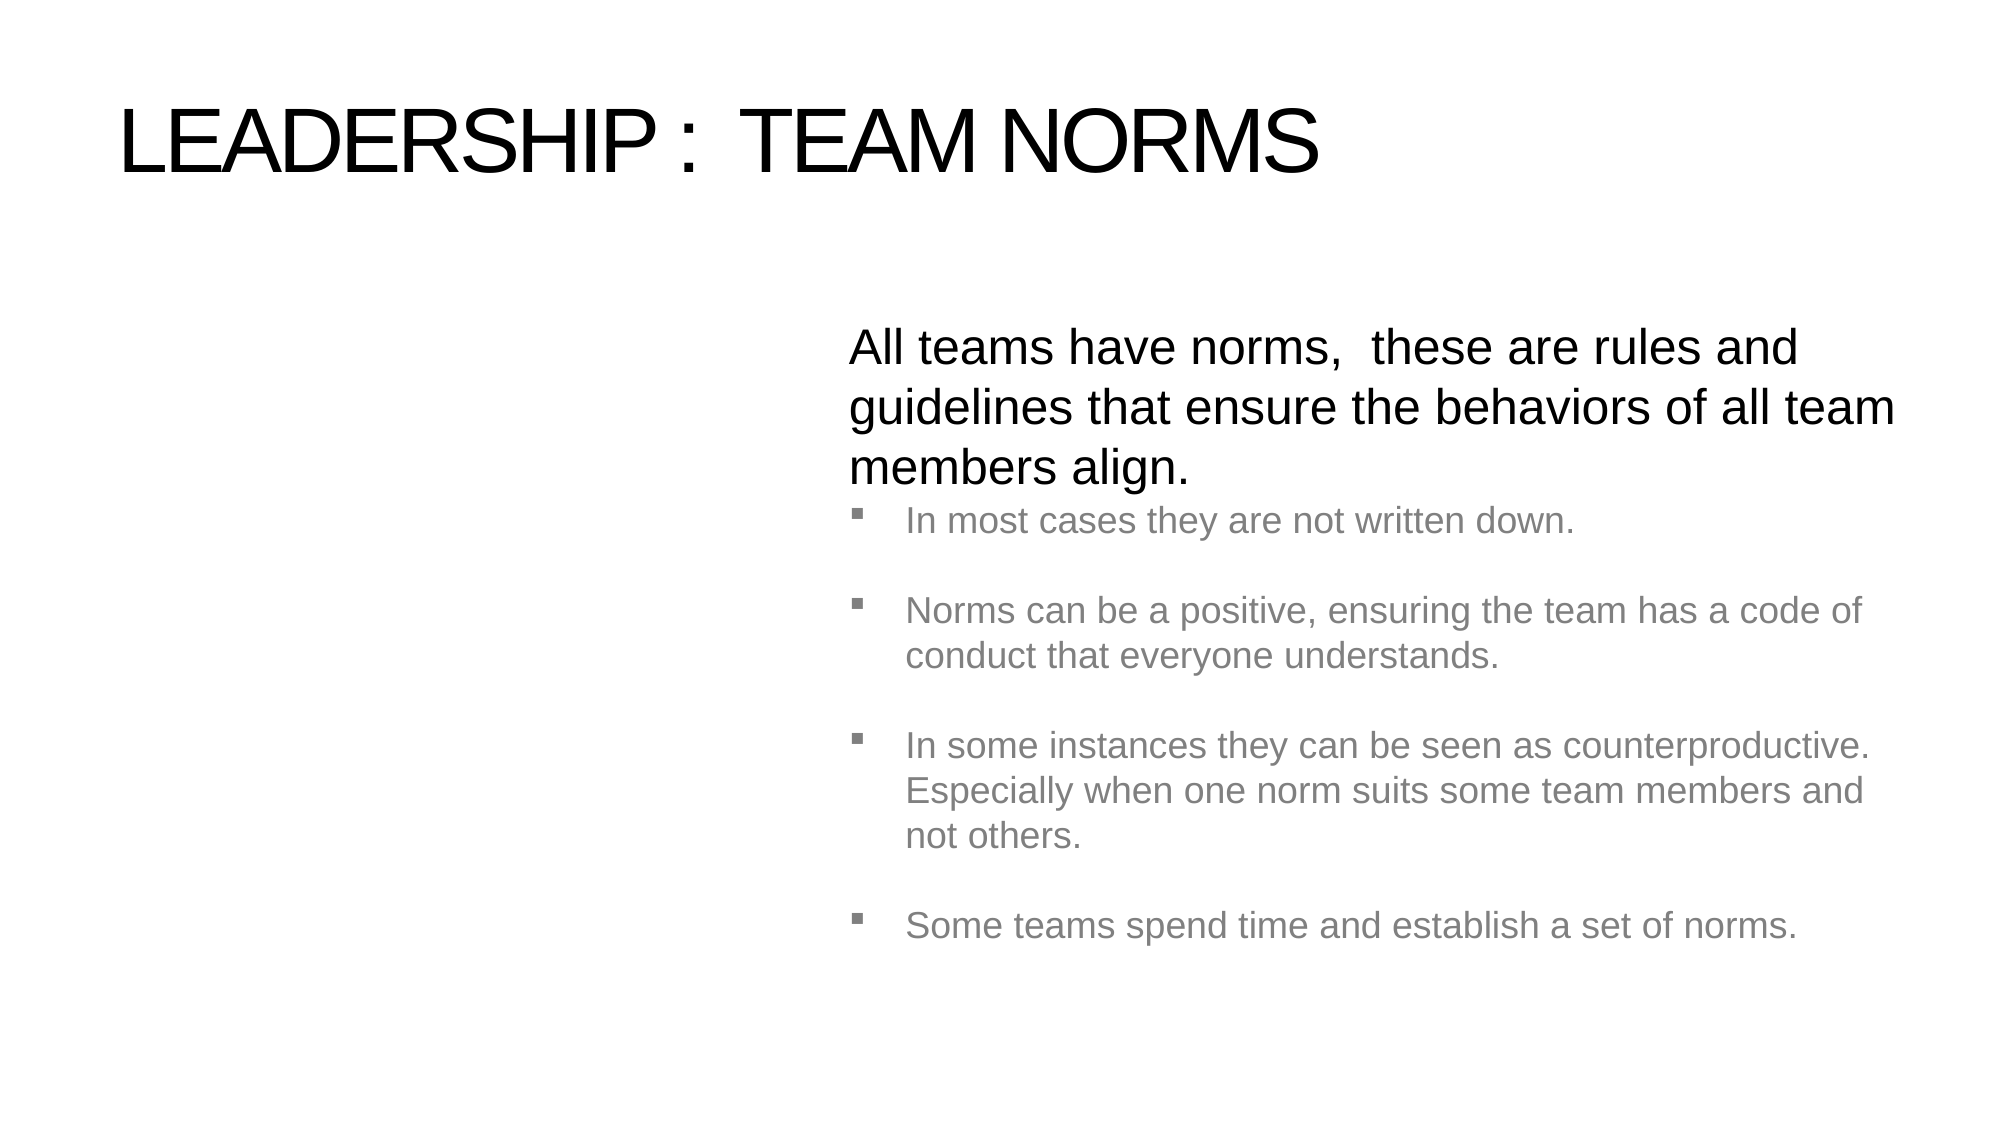

# LEADERSHIP :  TEAM NORMS

All teams have norms,  these are rules and guidelines that ensure the behaviors of all team members align.

In most cases they are not written down.

Norms can be a positive, ensuring the team has a code of conduct that everyone understands.

In some instances they can be seen as counterproductive.  Especially when one norm suits some team members and not others.

Some teams spend time and establish a set of norms.